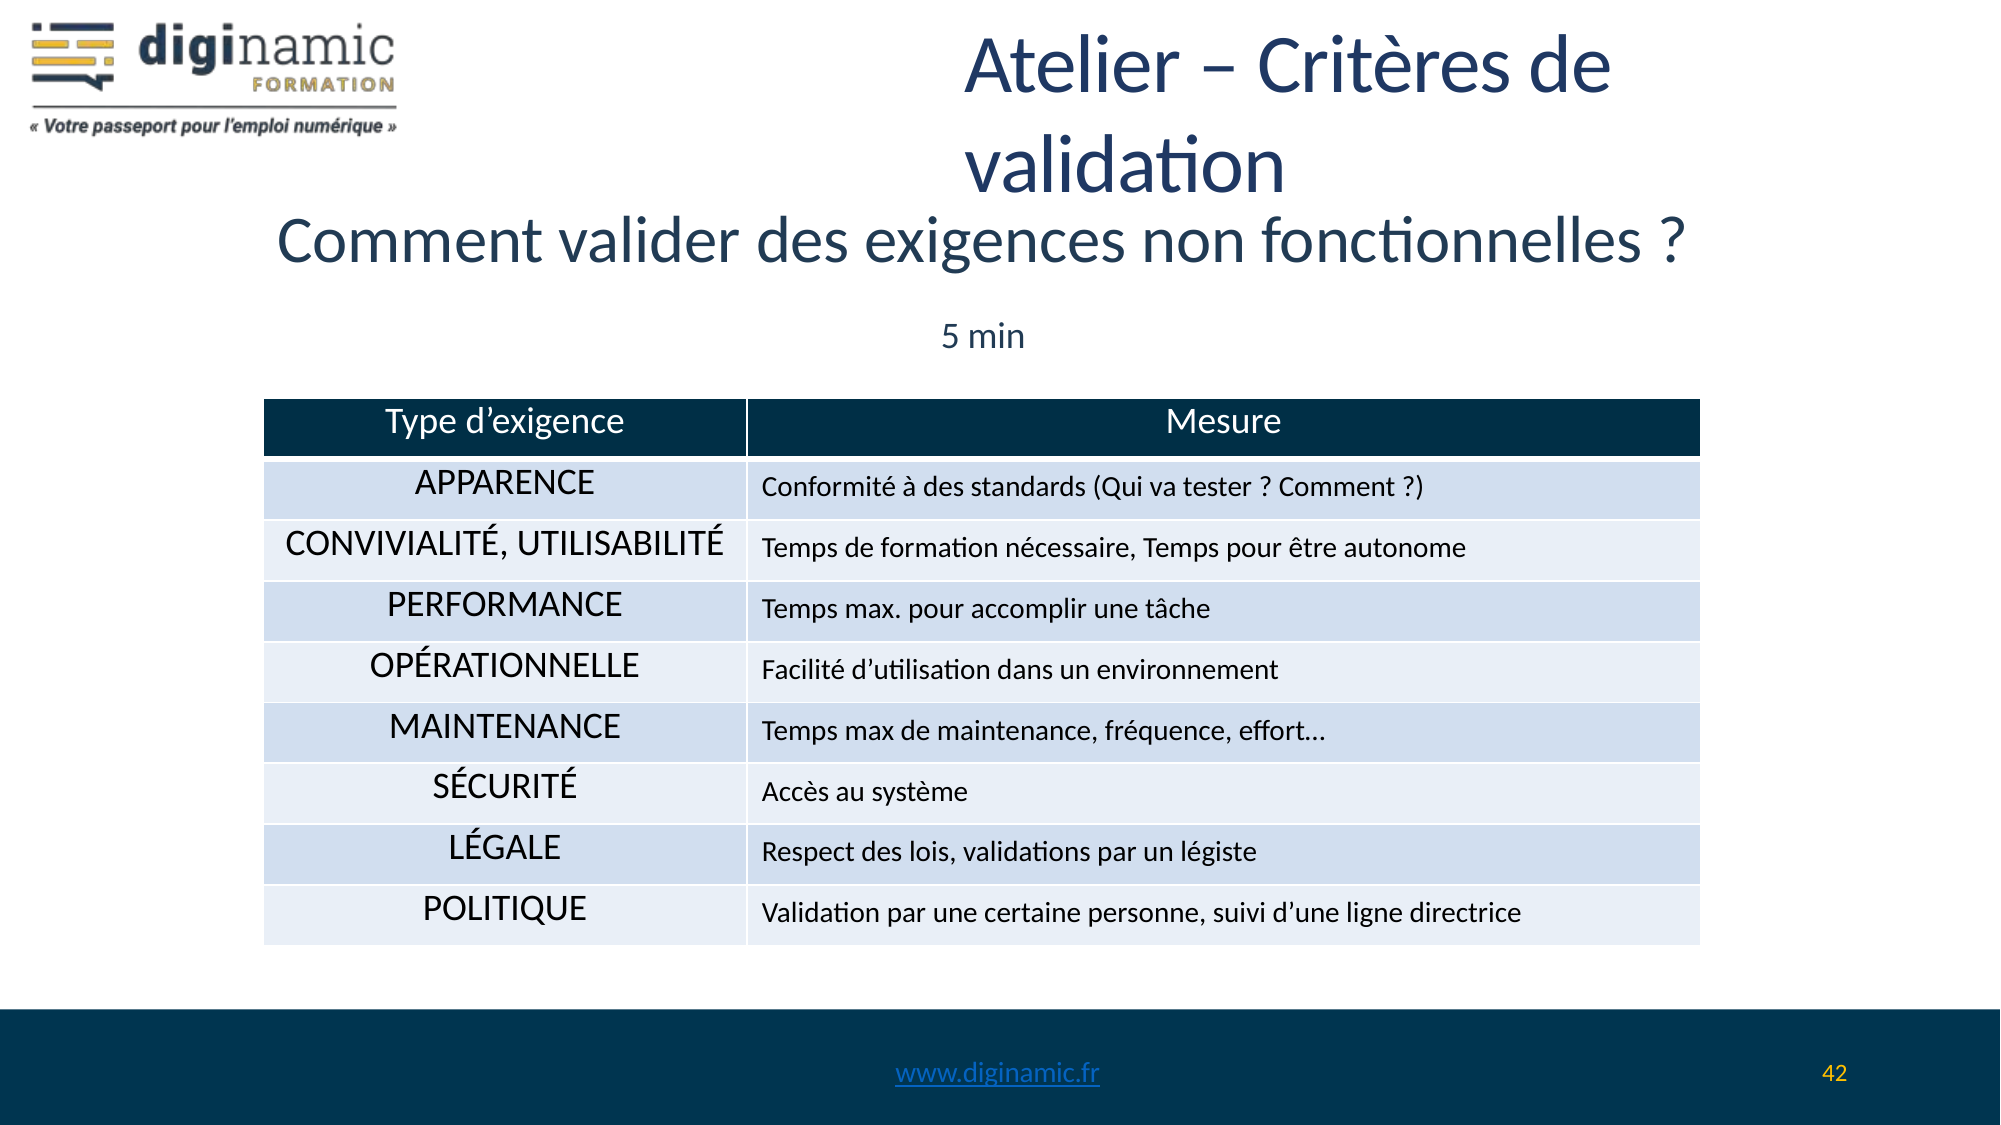

# Atelier – Critères de validation
Comment valider des exigences non fonctionnelles ?
5 min
| Type d’exigence | Mesure |
| --- | --- |
| APPARENCE | Conformité à des standards (Qui va tester ? Comment ?) |
| CONVIVIALITÉ, UTILISABILITÉ | Temps de formation nécessaire, Temps pour être autonome |
| PERFORMANCE | Temps max. pour accomplir une tâche |
| OPÉRATIONNELLE | Facilité d’utilisation dans un environnement |
| MAINTENANCE | Temps max de maintenance, fréquence, effort… |
| SÉCURITÉ | Accès au système |
| LÉGALE | Respect des lois, validations par un légiste |
| POLITIQUE | Validation par une certaine personne, suivi d’une ligne directrice |
www.diginamic.fr
42